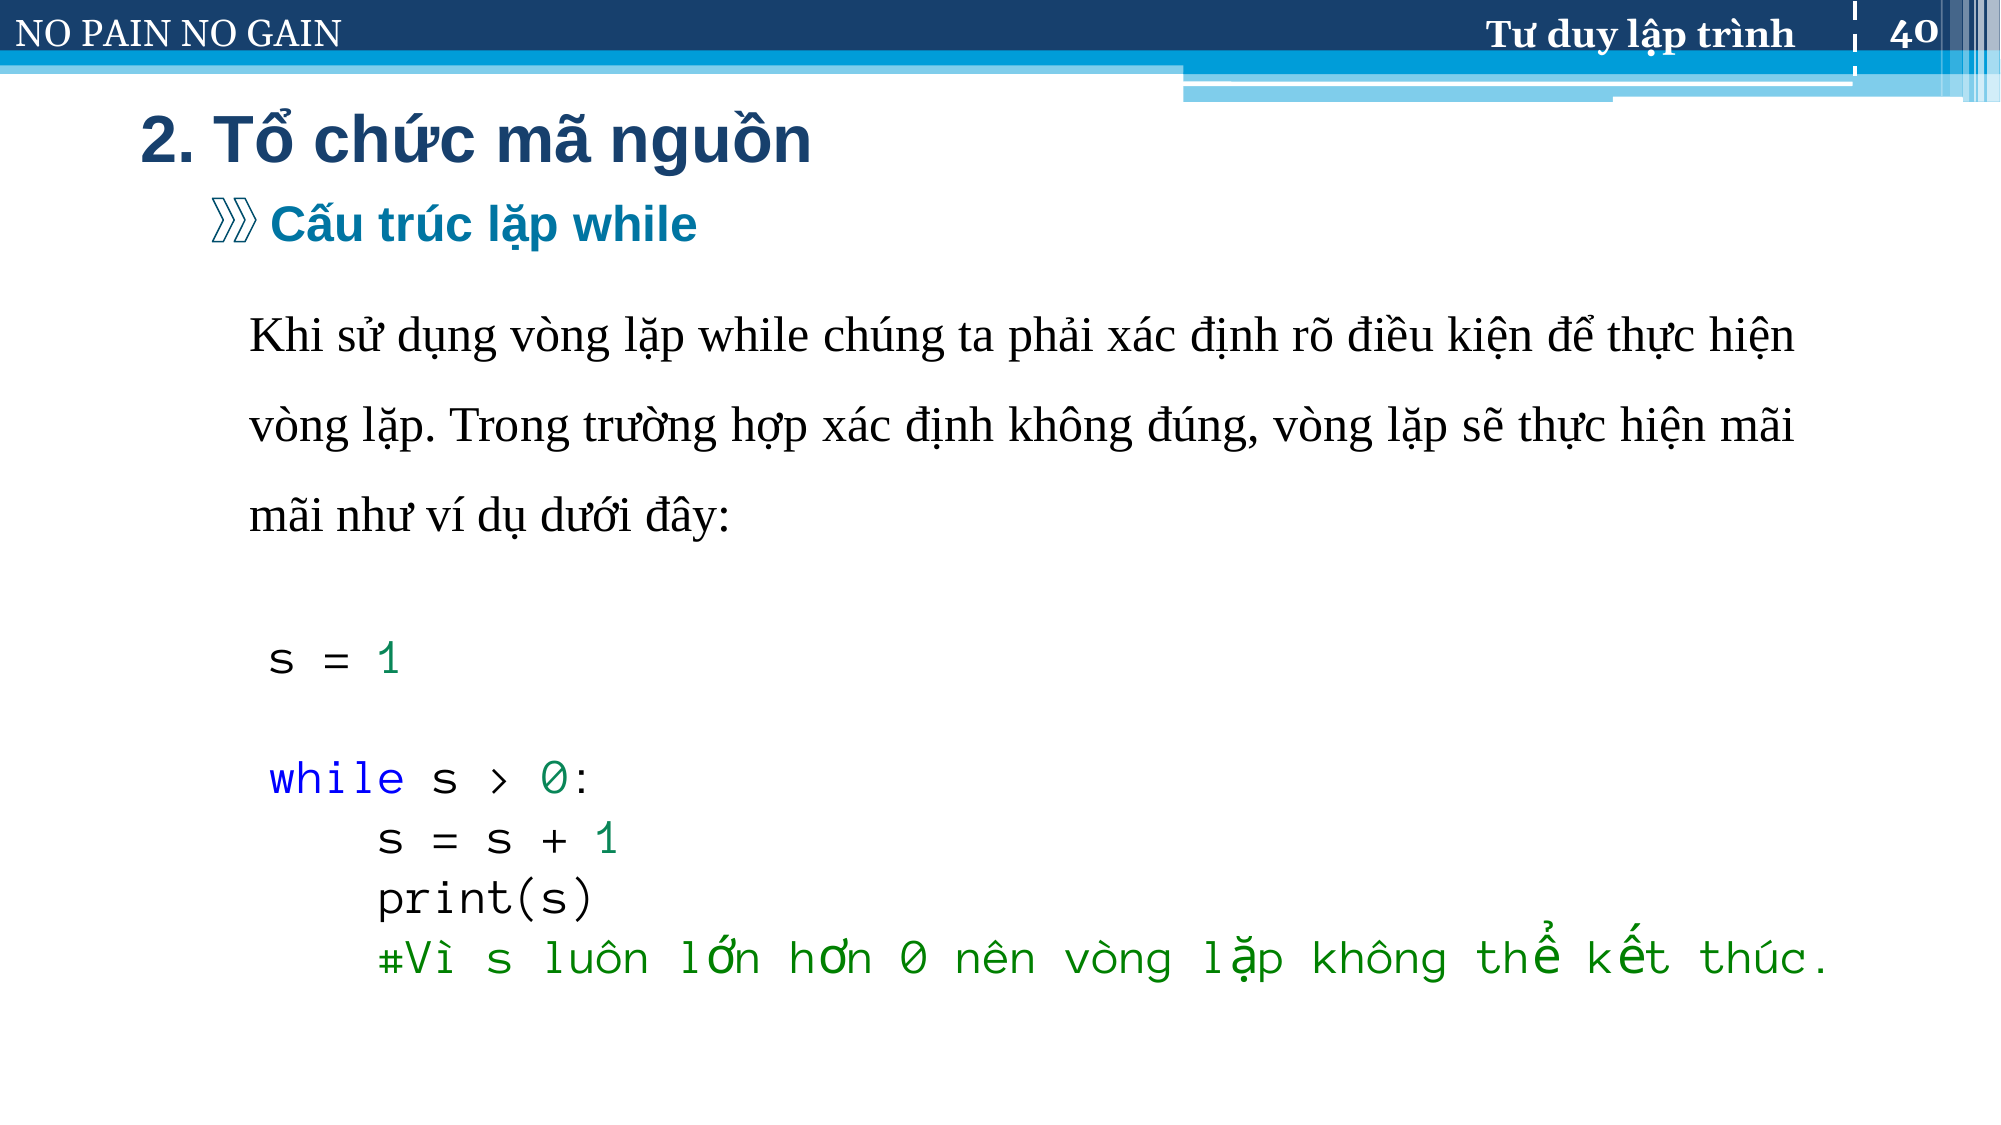

40
# 2. Tổ chức mã nguồn
Cấu trúc lặp while

Khi sử dụng vòng lặp while chúng ta phải xác định rõ điều kiện để thực hiện vòng lặp. Trong trường hợp xác định không đúng, vòng lặp sẽ thực hiện mãi mãi như ví dụ dưới đây:
s = 1
while s > 0:
    s = s + 1
    print(s)
    #Vì s luôn lớn hơn 0 nên vòng lặp không thể kết thúc.